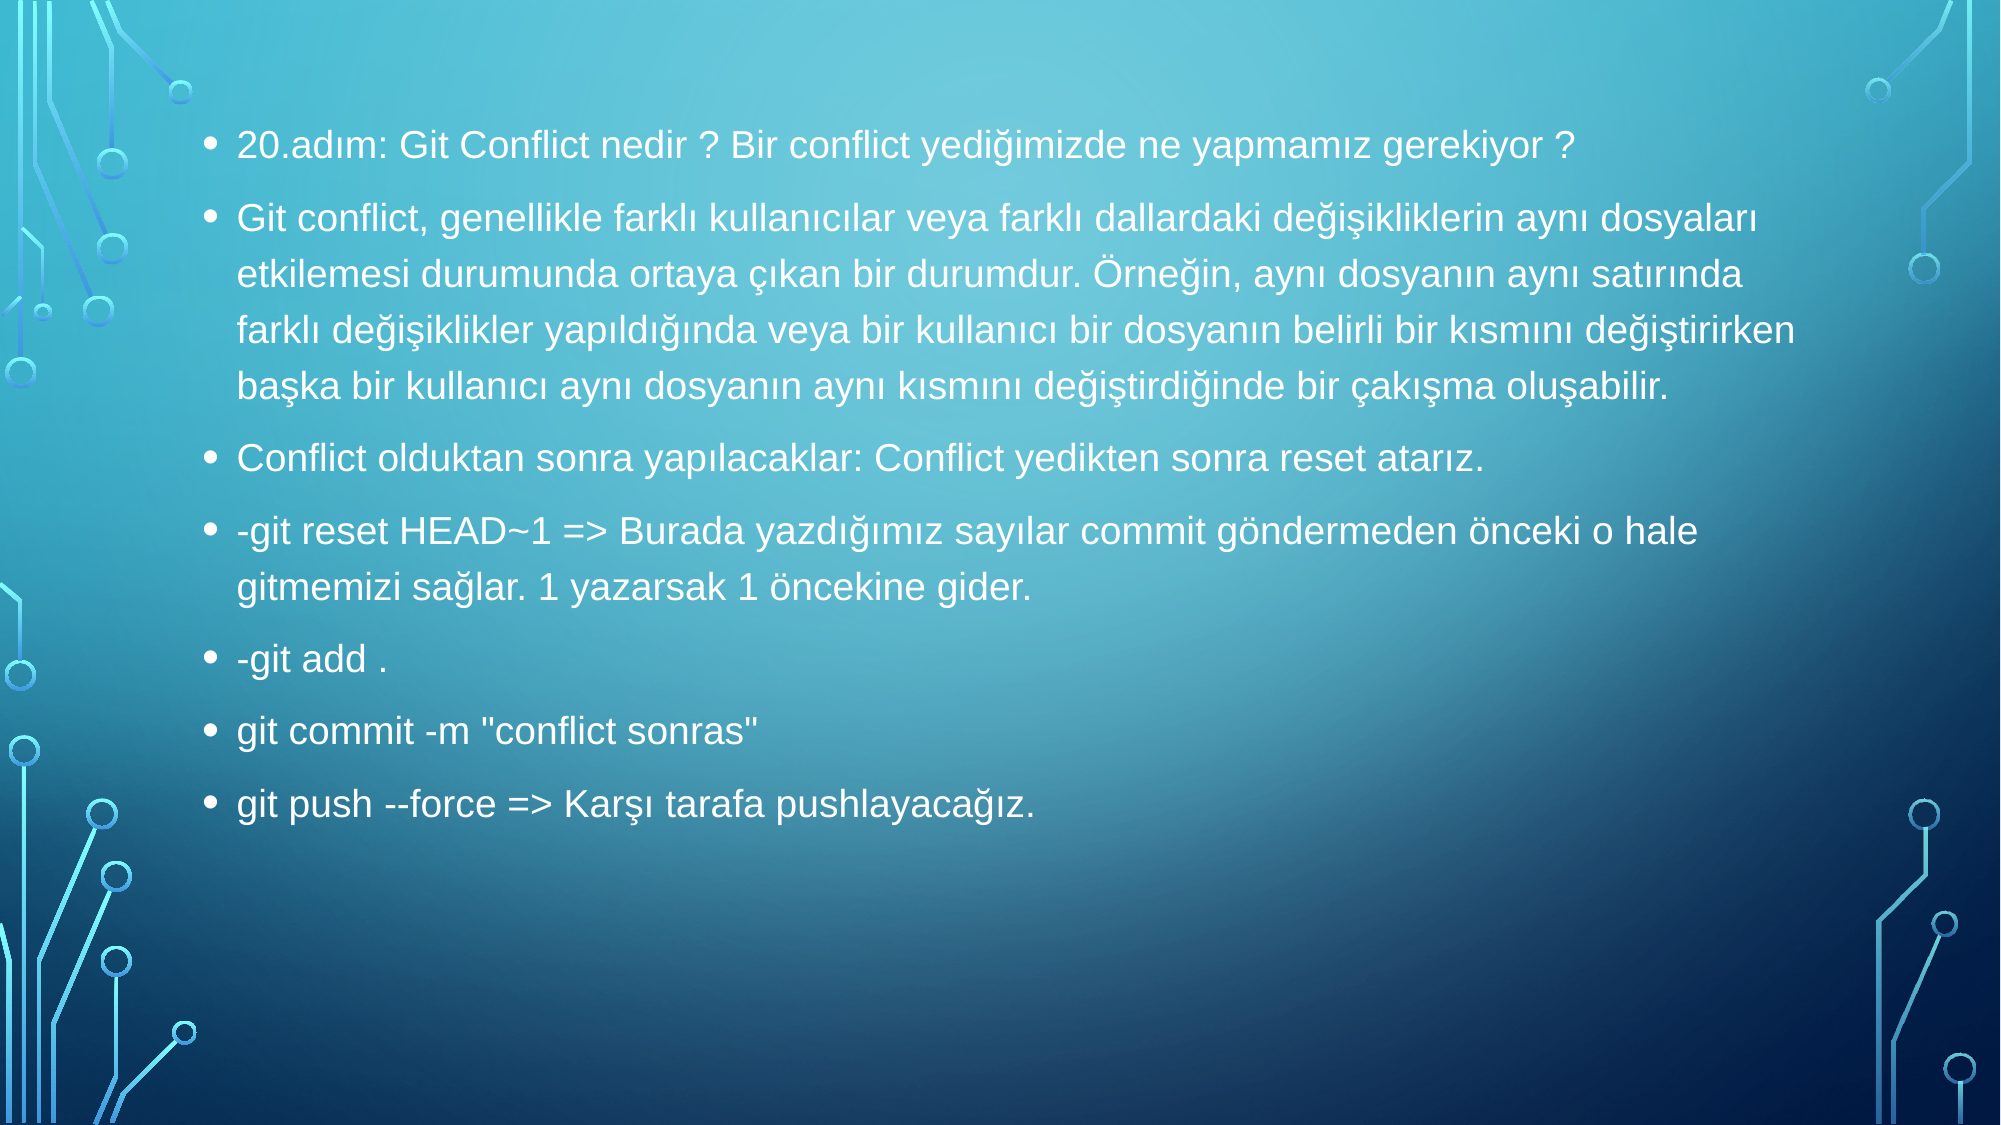

20.adım: Git Conflict nedir ? Bir conflict yediğimizde ne yapmamız gerekiyor ?
Git conflict, genellikle farklı kullanıcılar veya farklı dallardaki değişikliklerin aynı dosyaları etkilemesi durumunda ortaya çıkan bir durumdur. Örneğin, aynı dosyanın aynı satırında farklı değişiklikler yapıldığında veya bir kullanıcı bir dosyanın belirli bir kısmını değiştirirken başka bir kullanıcı aynı dosyanın aynı kısmını değiştirdiğinde bir çakışma oluşabilir.
Conflict olduktan sonra yapılacaklar: Conflict yedikten sonra reset atarız.
-git reset HEAD~1 => Burada yazdığımız sayılar commit göndermeden önceki o hale gitmemizi sağlar. 1 yazarsak 1 öncekine gider.
-git add .
git commit -m "conflict sonras"
git push --force => Karşı tarafa pushlayacağız.